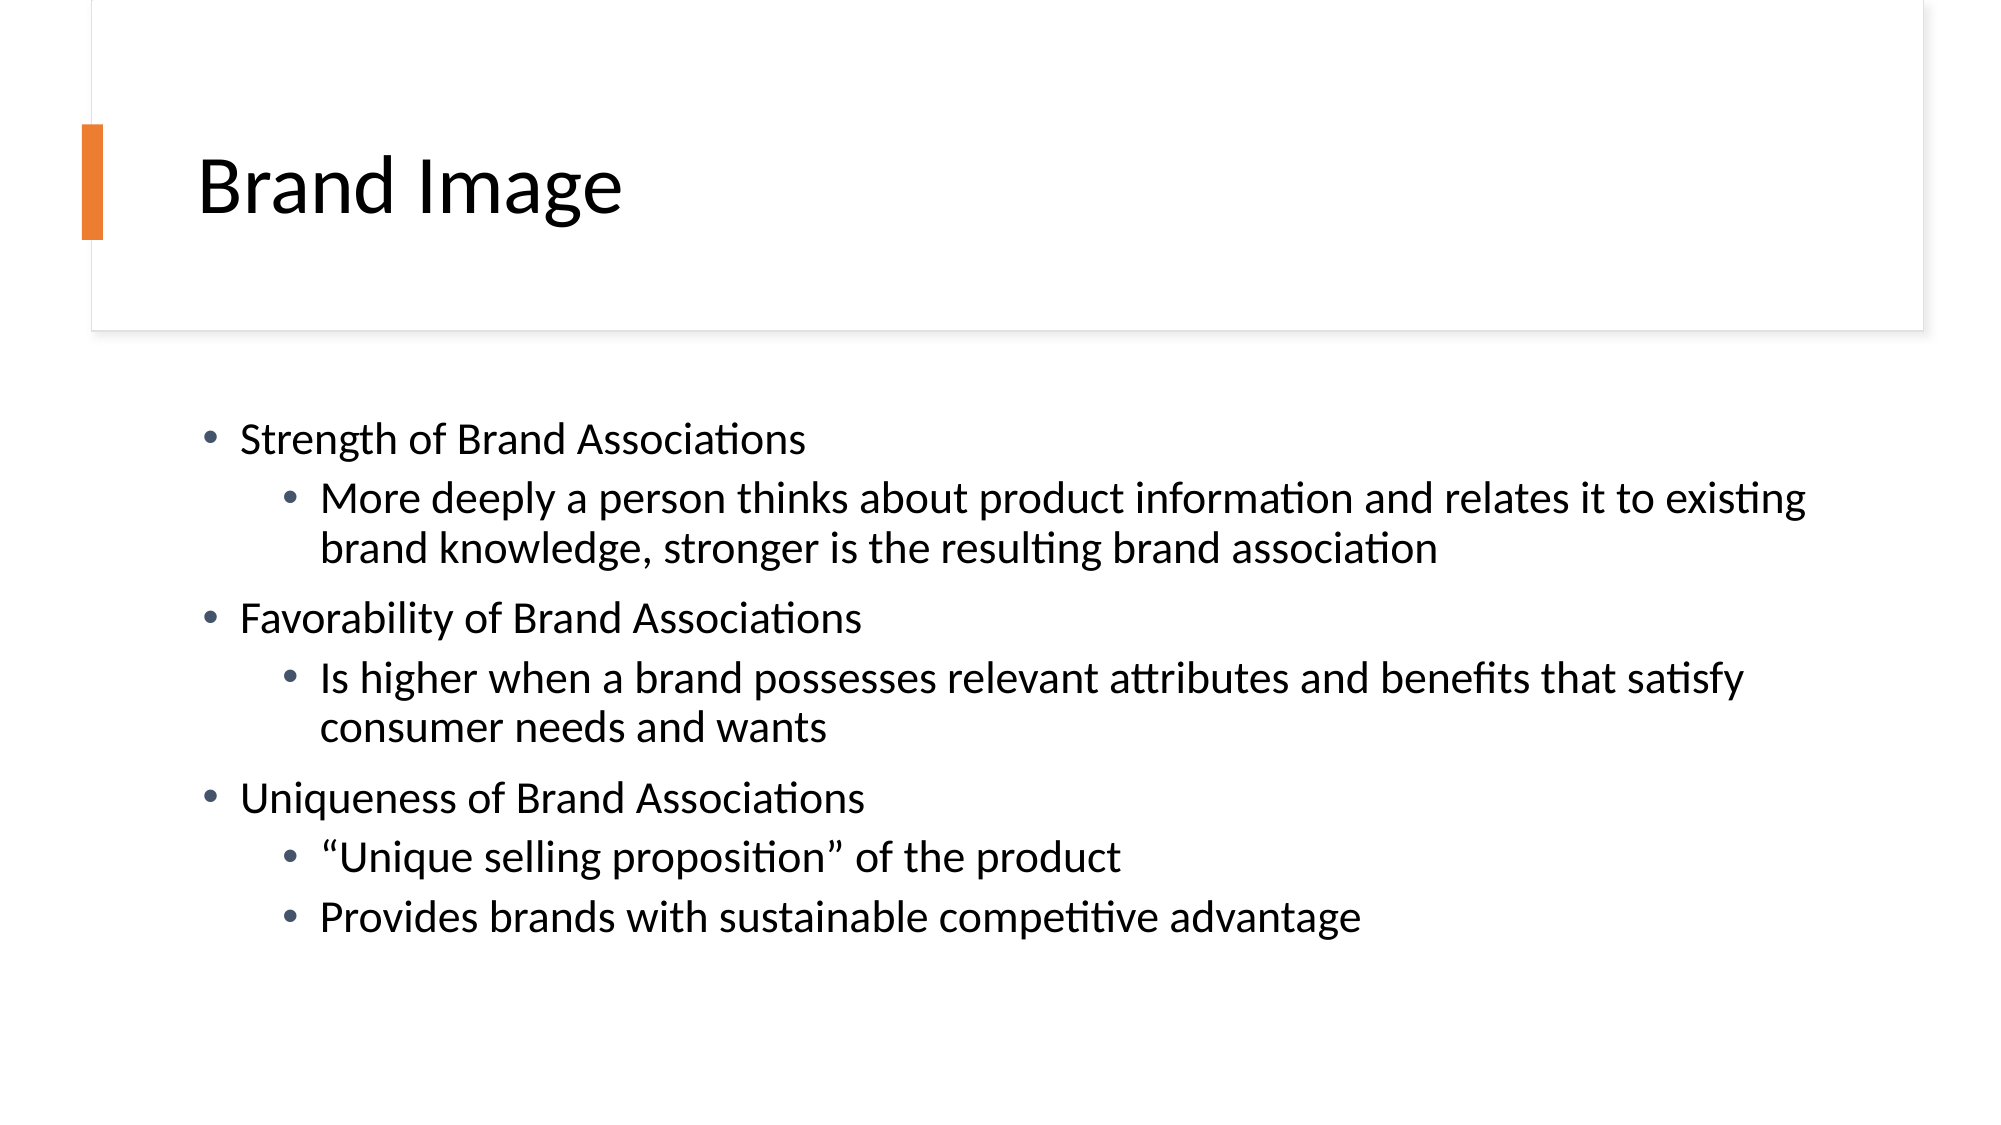

# Brand Image

Strength of Brand Associations
More deeply a person thinks about product information and relates it to existing brand knowledge, stronger is the resulting brand association
Favorability of Brand Associations
Is higher when a brand possesses relevant attributes and benefits that satisfy consumer needs and wants
Uniqueness of Brand Associations
“Unique selling proposition” of the product
Provides brands with sustainable competitive advantage